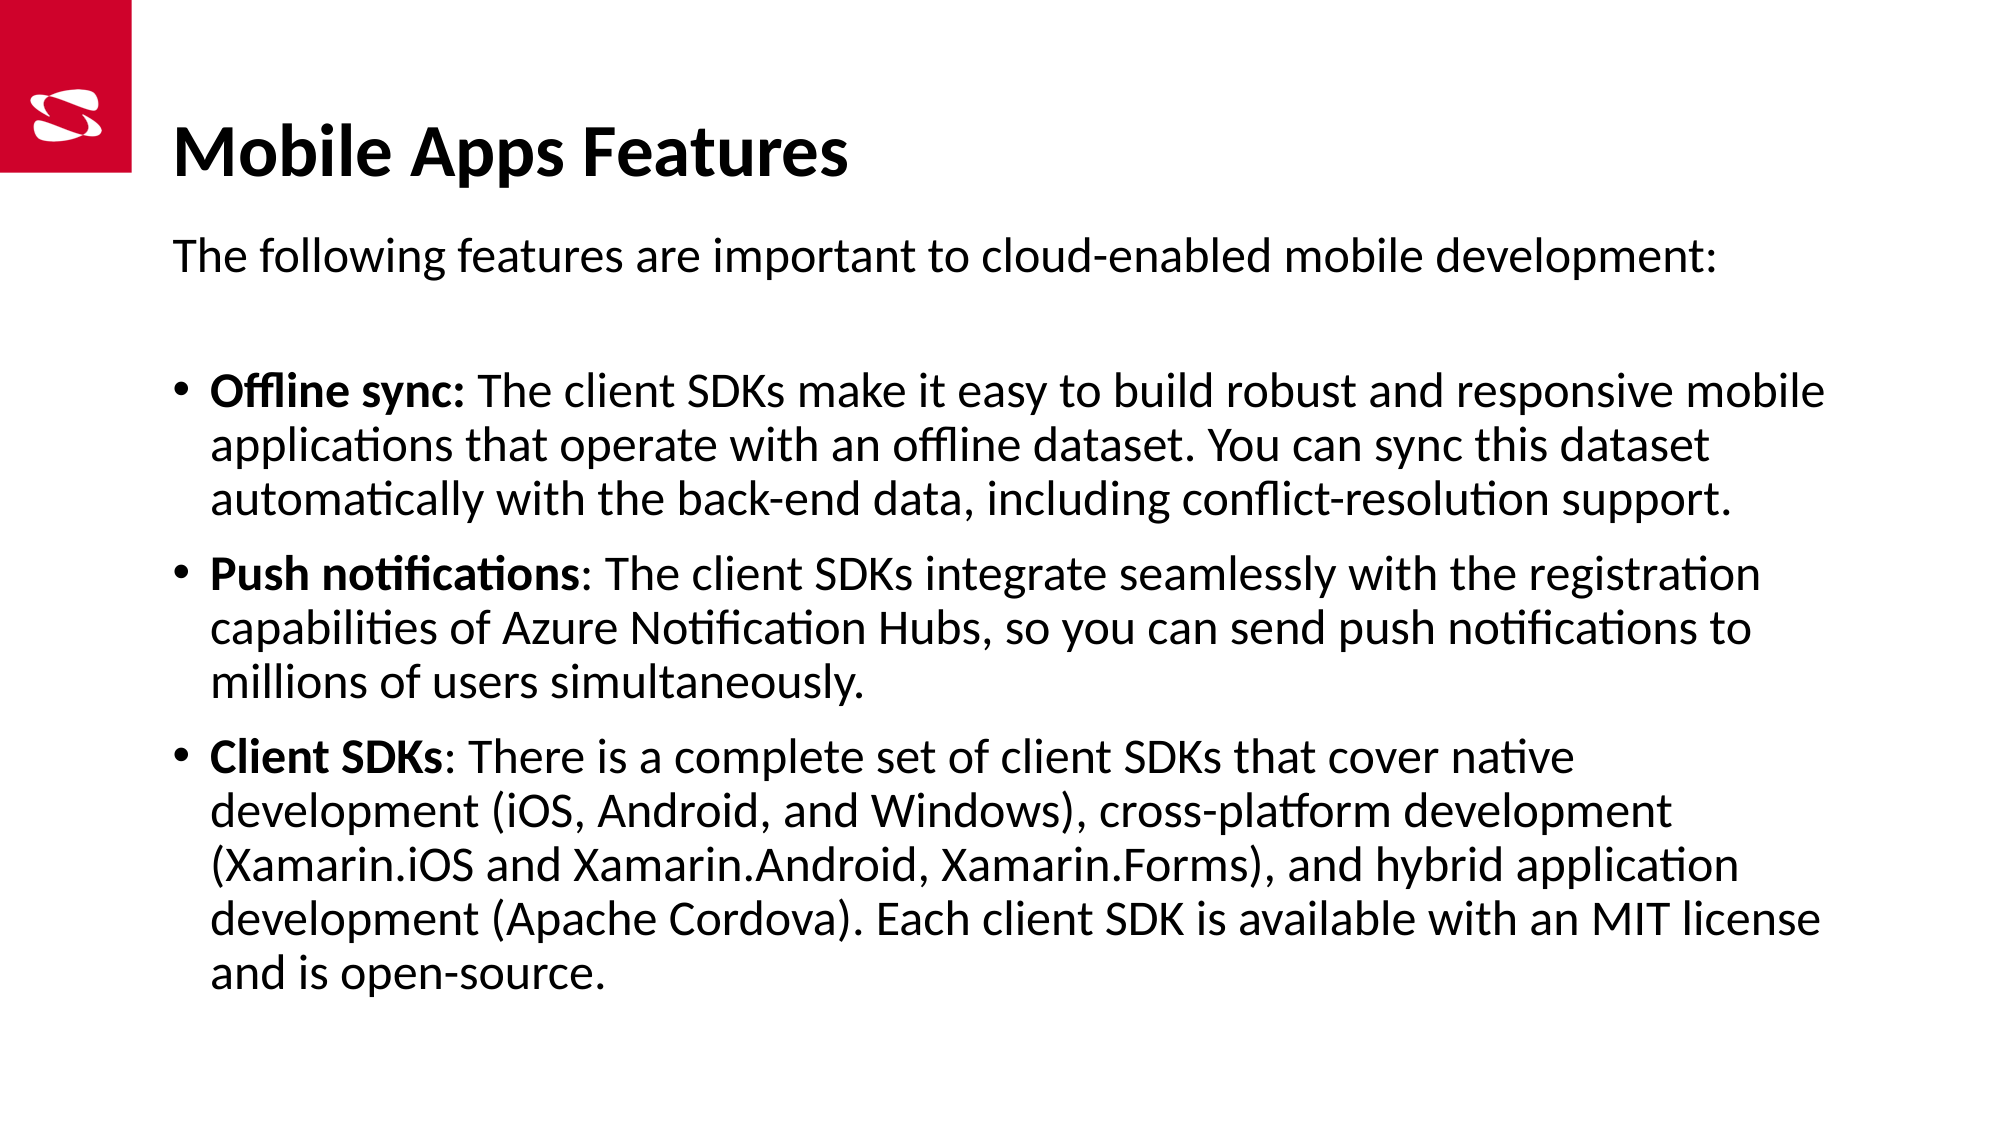

# Mobile Apps Features
The following features are important to cloud-enabled mobile development:
Offline sync: The client SDKs make it easy to build robust and responsive mobile applications that operate with an offline dataset. You can sync this dataset automatically with the back-end data, including conflict-resolution support.
Push notifications: The client SDKs integrate seamlessly with the registration capabilities of Azure Notification Hubs, so you can send push notifications to millions of users simultaneously.
Client SDKs: There is a complete set of client SDKs that cover native development (iOS, Android, and Windows), cross-platform development (Xamarin.iOS and Xamarin.Android, Xamarin.Forms), and hybrid application development (Apache Cordova). Each client SDK is available with an MIT license and is open-source.